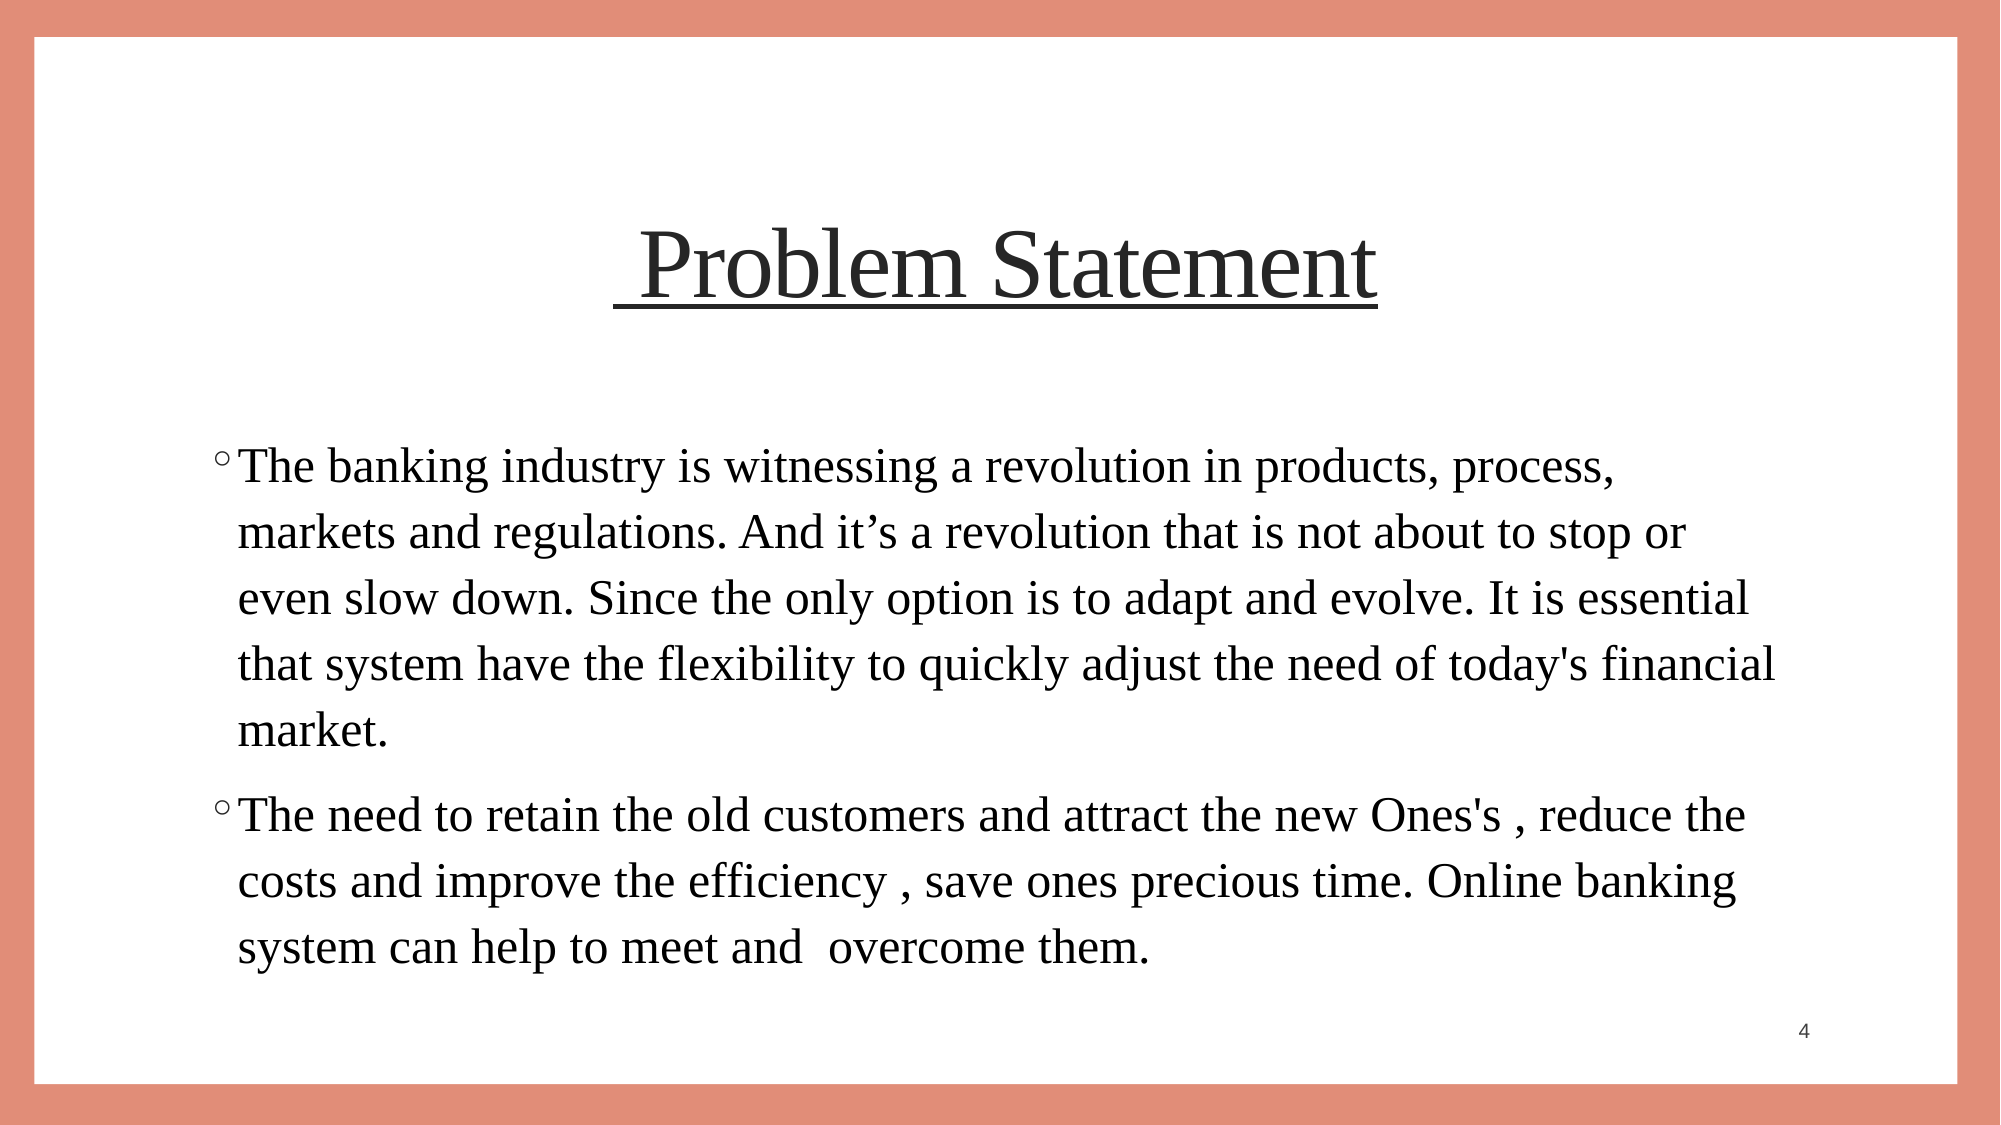

Problem Statement
The banking industry is witnessing a revolution in products, process, markets and regulations. And it’s a revolution that is not about to stop or even slow down. Since the only option is to adapt and evolve. It is essential that system have the flexibility to quickly adjust the need of today's financial market.
The need to retain the old customers and attract the new Ones's , reduce the costs and improve the efficiency , save ones precious time. Online banking system can help to meet and  overcome them.
4